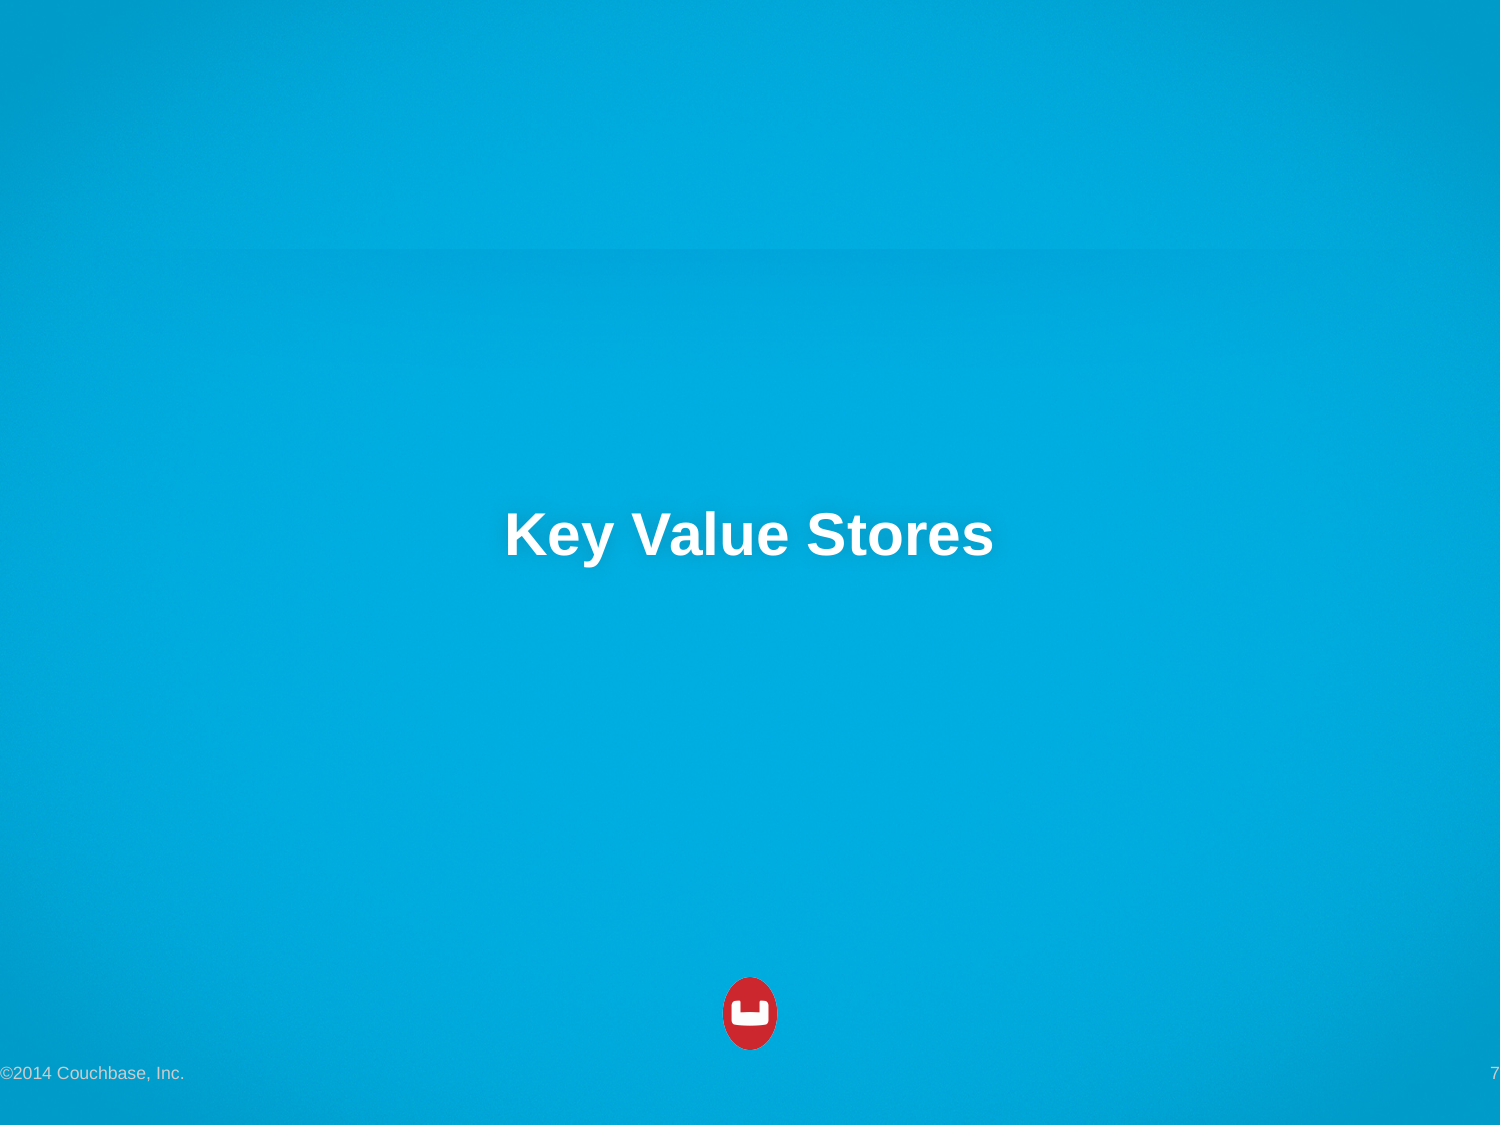

# Key Value Stores

©2014 Couchbase, Inc.
7